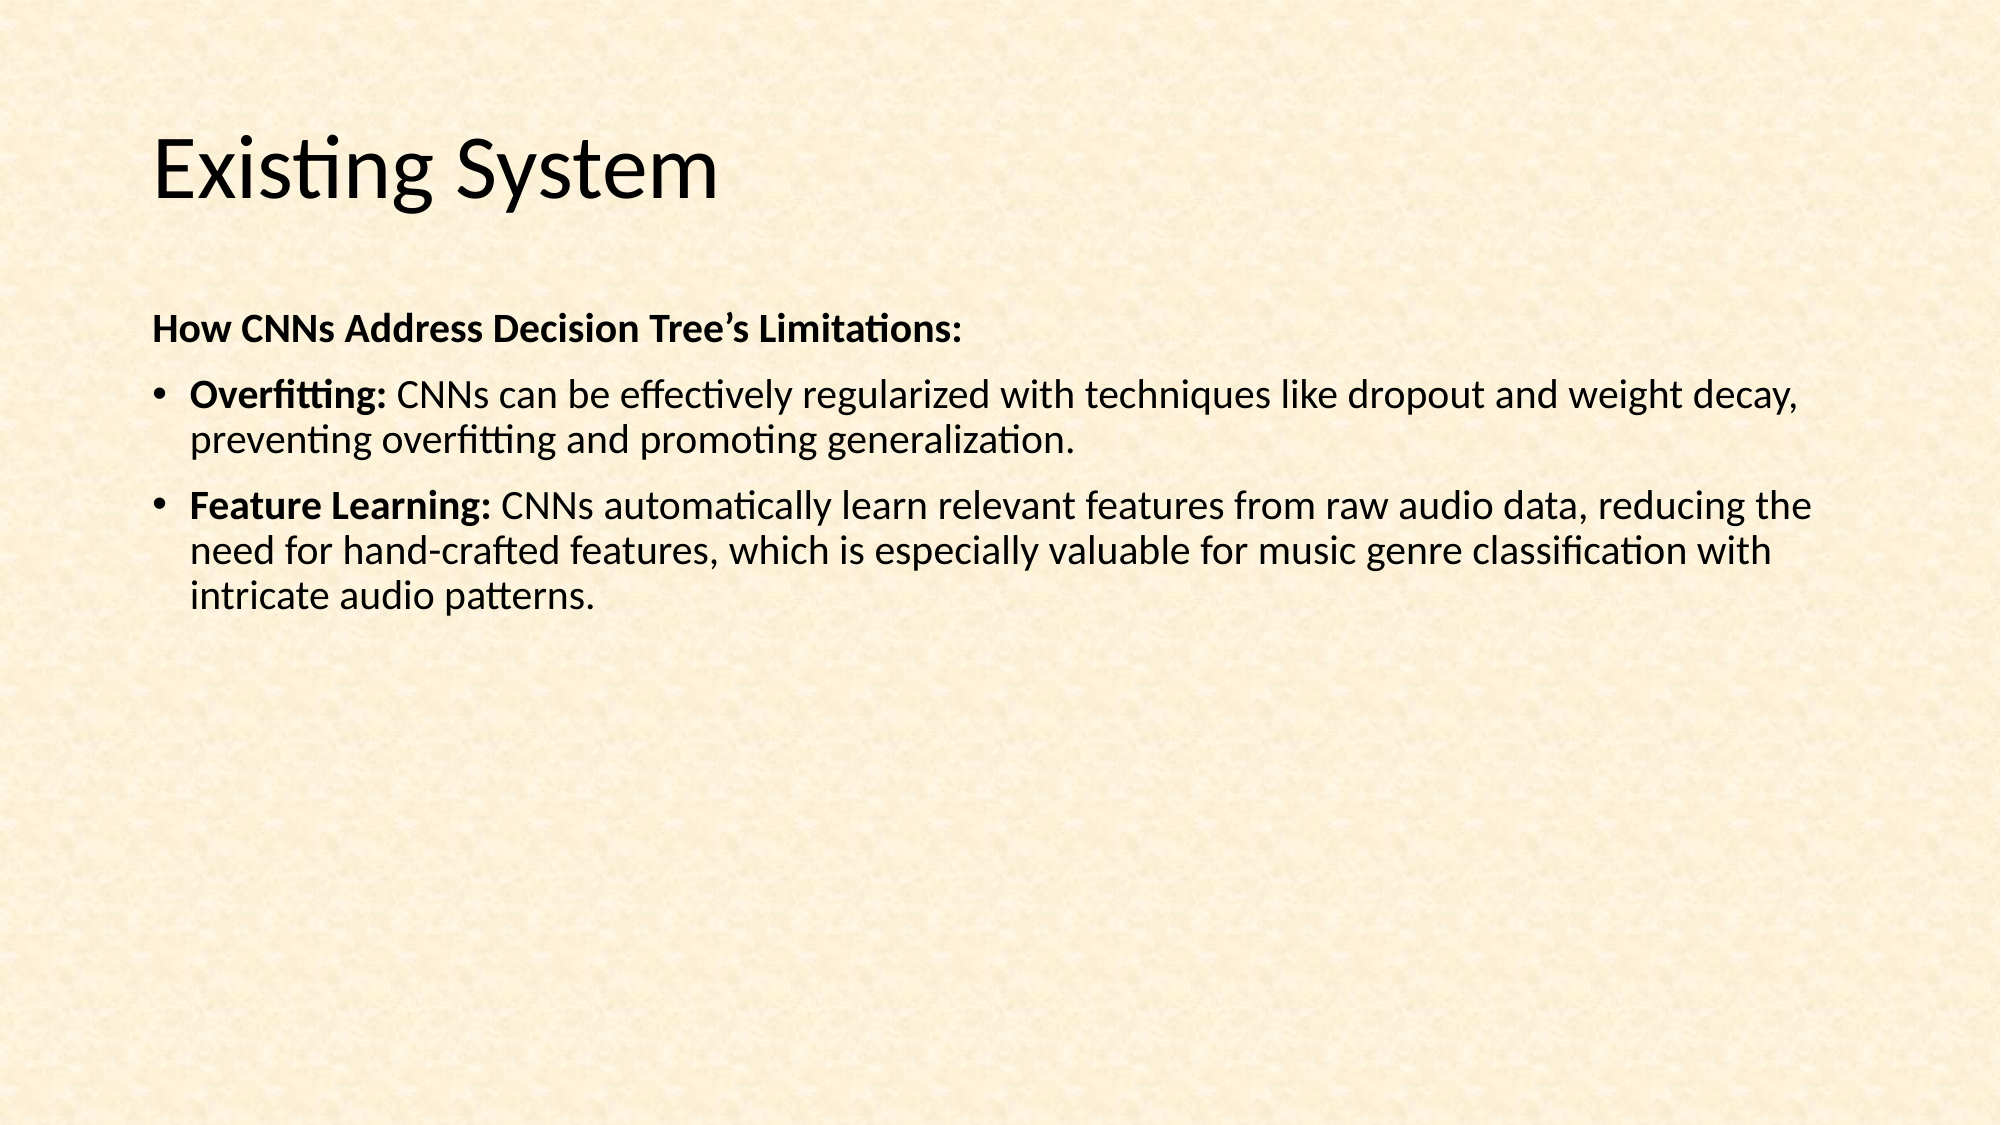

# Existing System
How CNNs Address Decision Tree’s Limitations:
Overfitting: CNNs can be effectively regularized with techniques like dropout and weight decay, preventing overfitting and promoting generalization.
Feature Learning: CNNs automatically learn relevant features from raw audio data, reducing the need for hand-crafted features, which is especially valuable for music genre classification with intricate audio patterns.